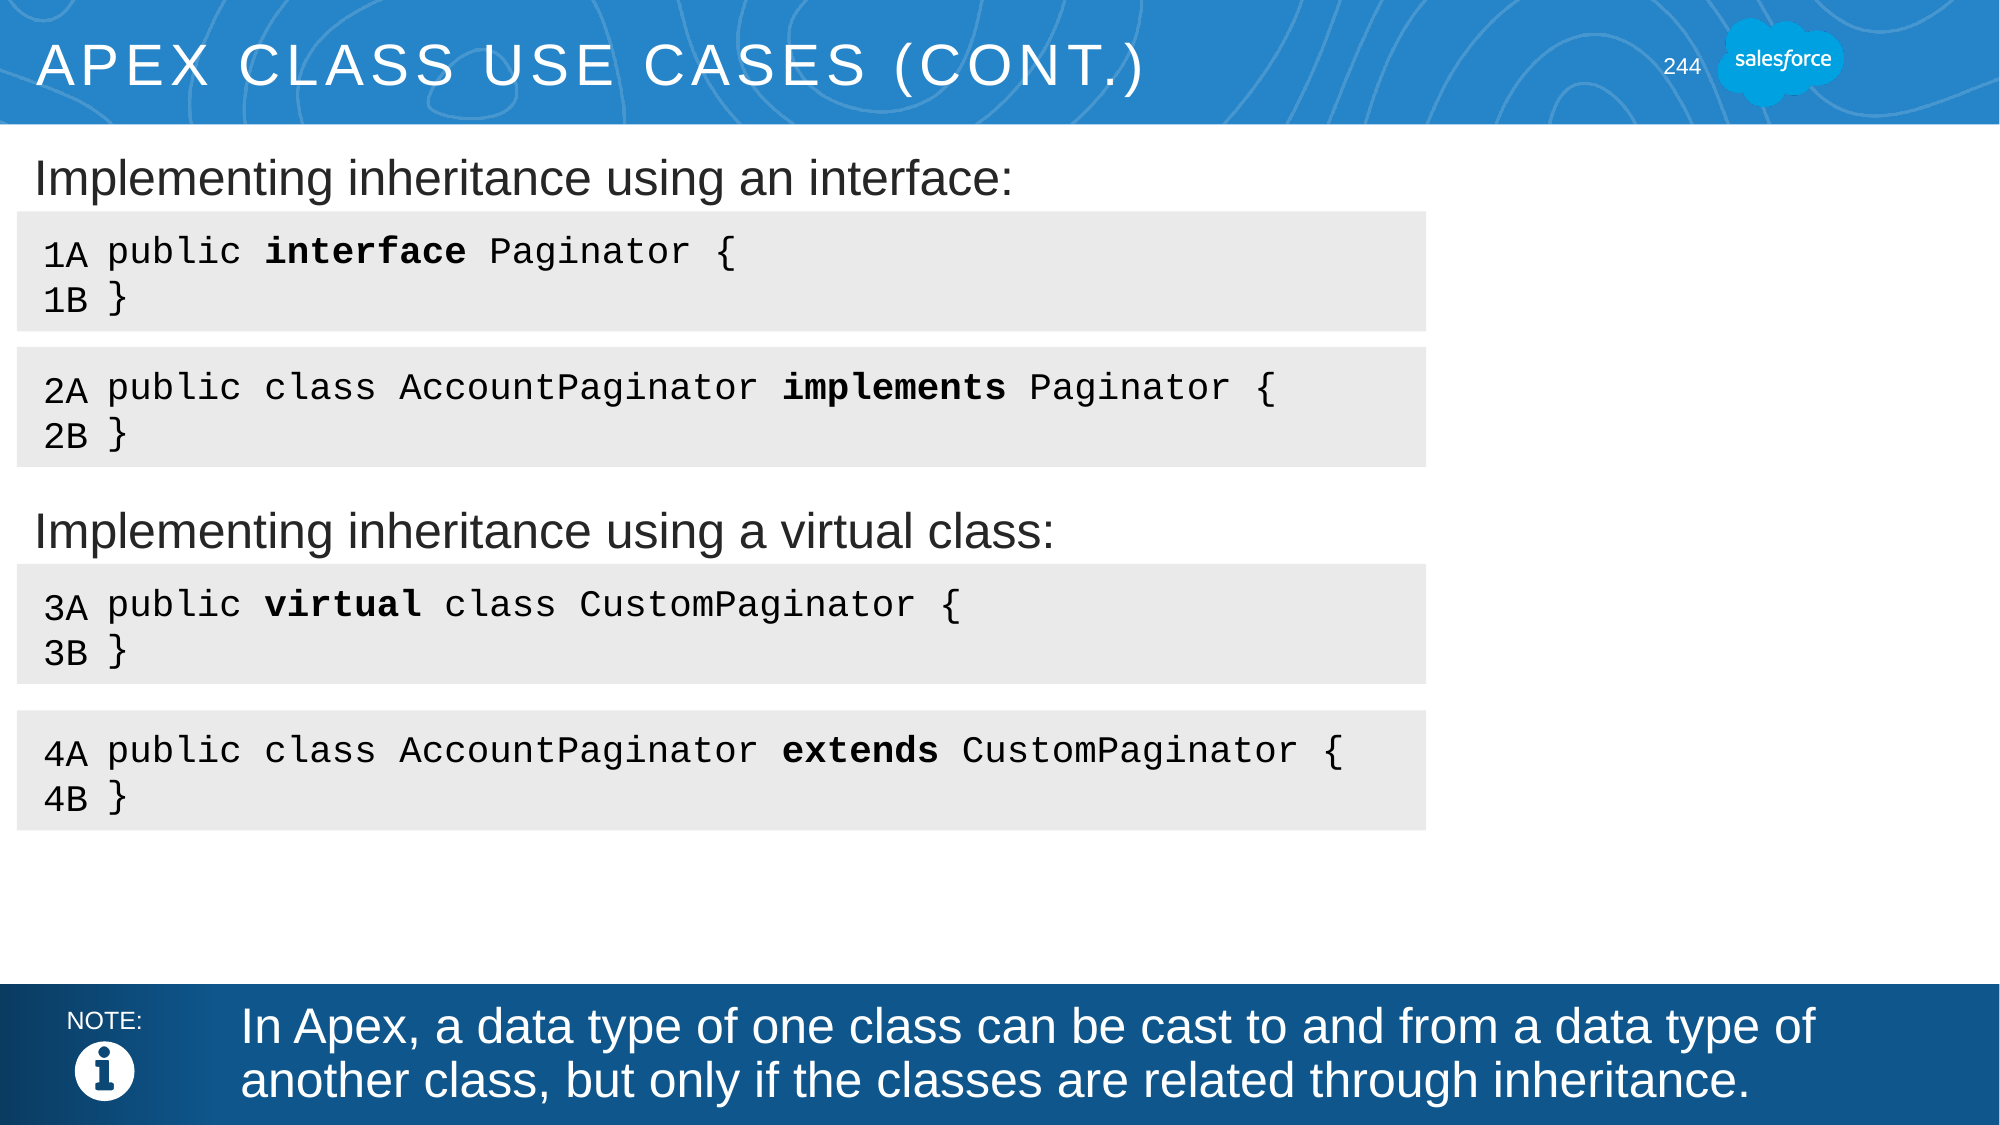

# Apex Class Use Cases (cont.)
244
Implementing inheritance using an interface:

Implementing inheritance using a virtual class:
public interface Paginator {
}
1A
1B
public class AccountPaginator implements Paginator {
}
2A
2B
public virtual class CustomPaginator {
}
3A
3B
public class AccountPaginator extends CustomPaginator {
}
4A
4B
In Apex, a data type of one class can be cast to and from a data type of another class, but only if the classes are related through inheritance.
NOTE: